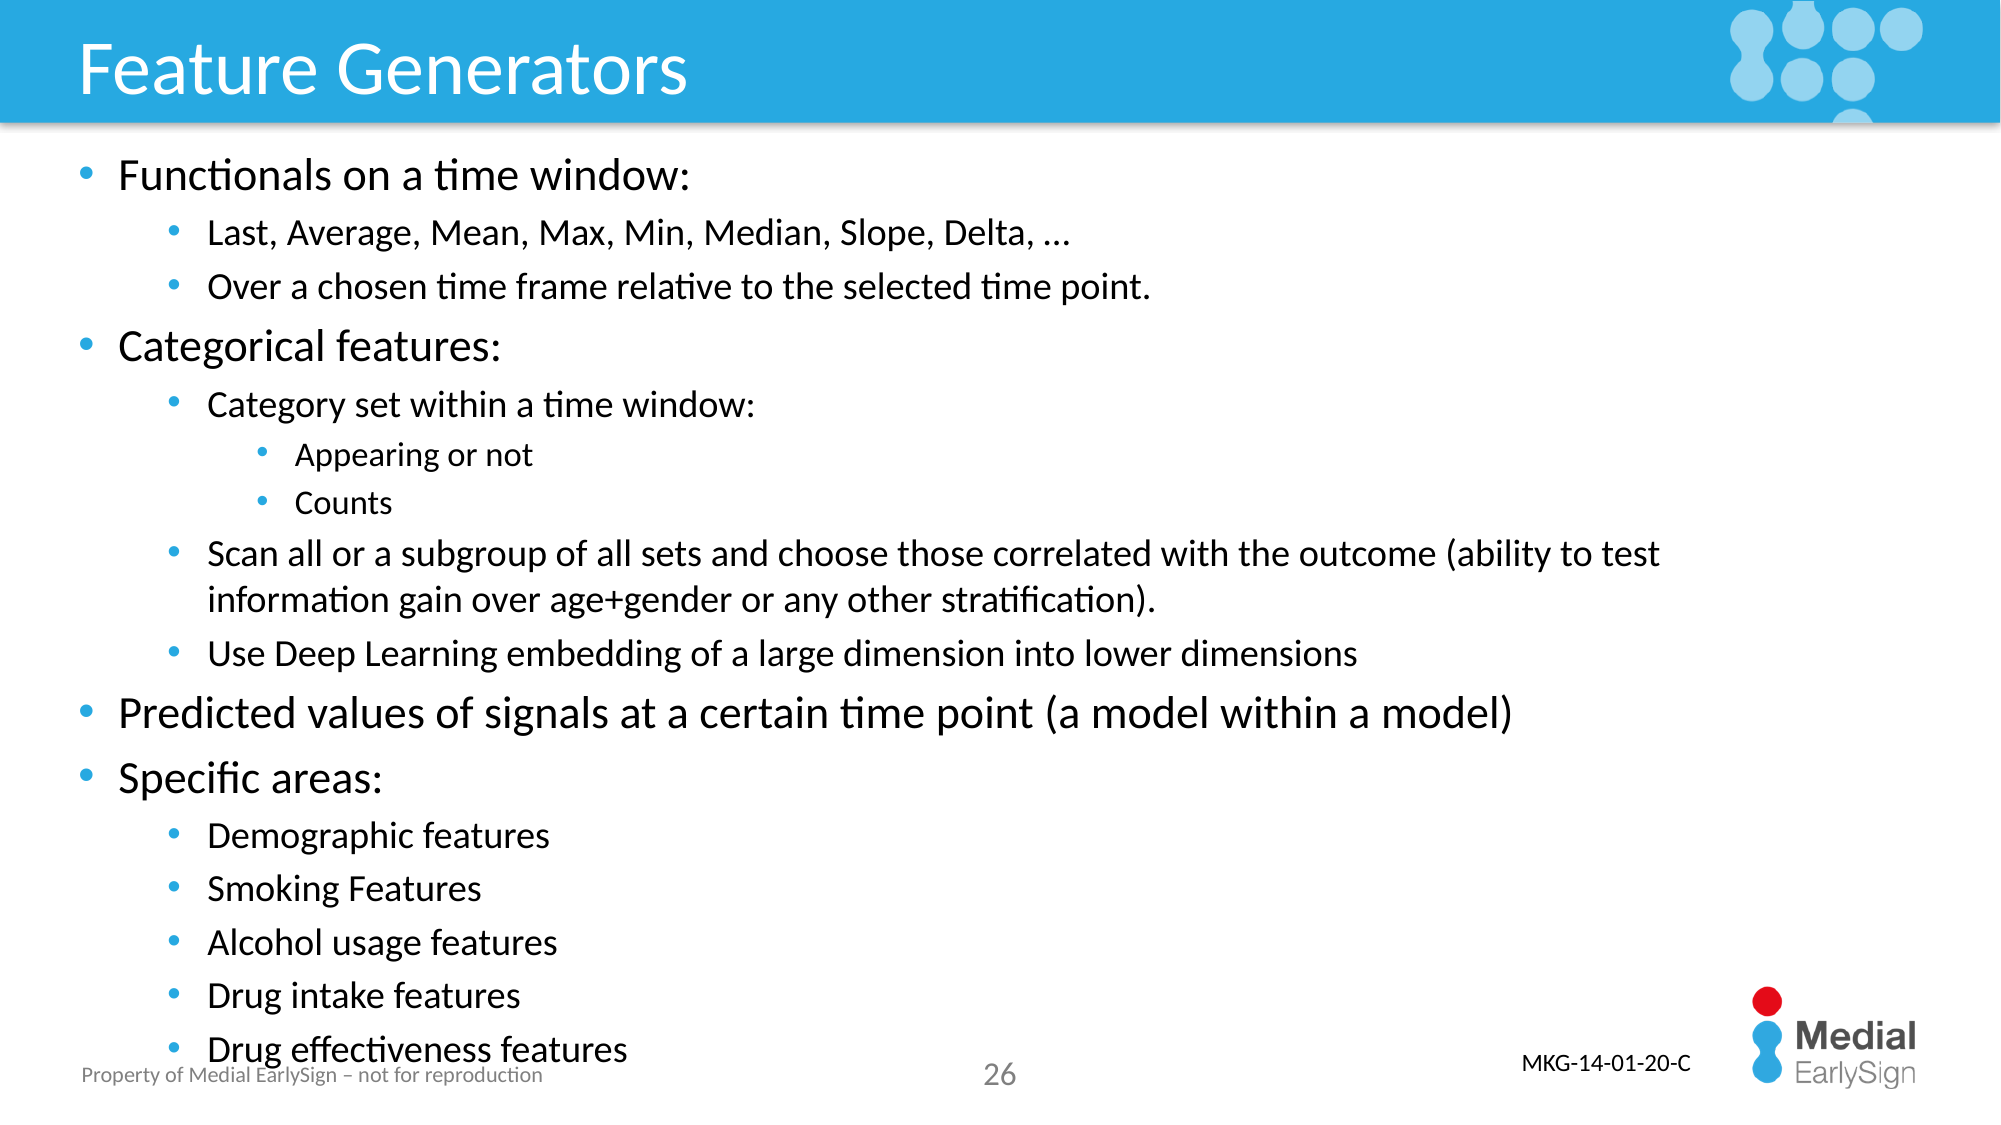

# Feature Generators
Functionals on a time window:
Last, Average, Mean, Max, Min, Median, Slope, Delta, …
Over a chosen time frame relative to the selected time point.
Categorical features:
Category set within a time window:
Appearing or not
Counts
Scan all or a subgroup of all sets and choose those correlated with the outcome (ability to test information gain over age+gender or any other stratification).
Use Deep Learning embedding of a large dimension into lower dimensions
Predicted values of signals at a certain time point (a model within a model)
Specific areas:
Demographic features
Smoking Features
Alcohol usage features
Drug intake features
Drug effectiveness features